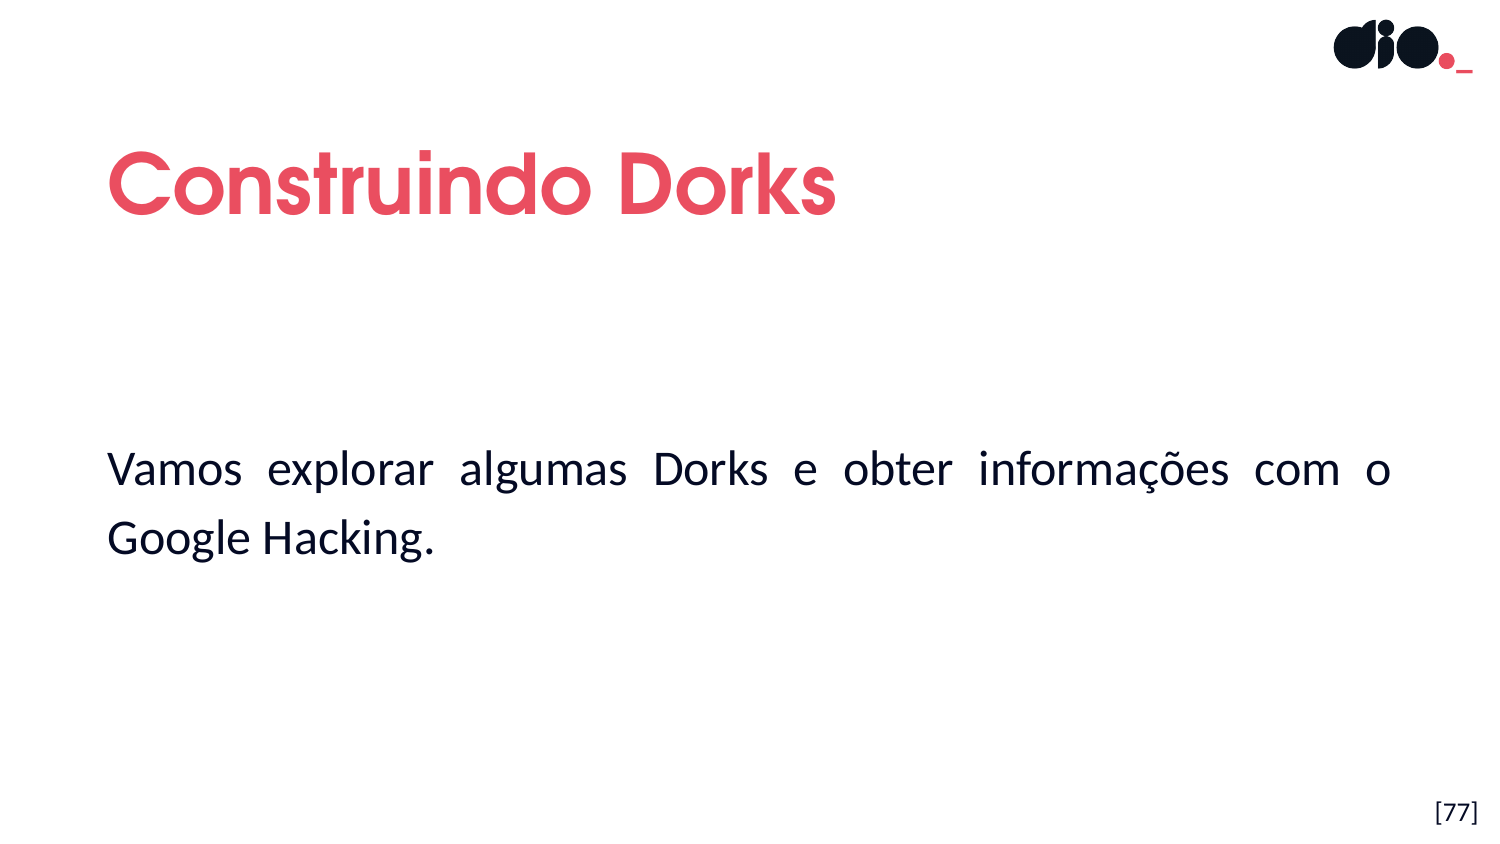

Construindo Dorks
Vamos explorar algumas Dorks e obter informações com o Google Hacking.
[77]